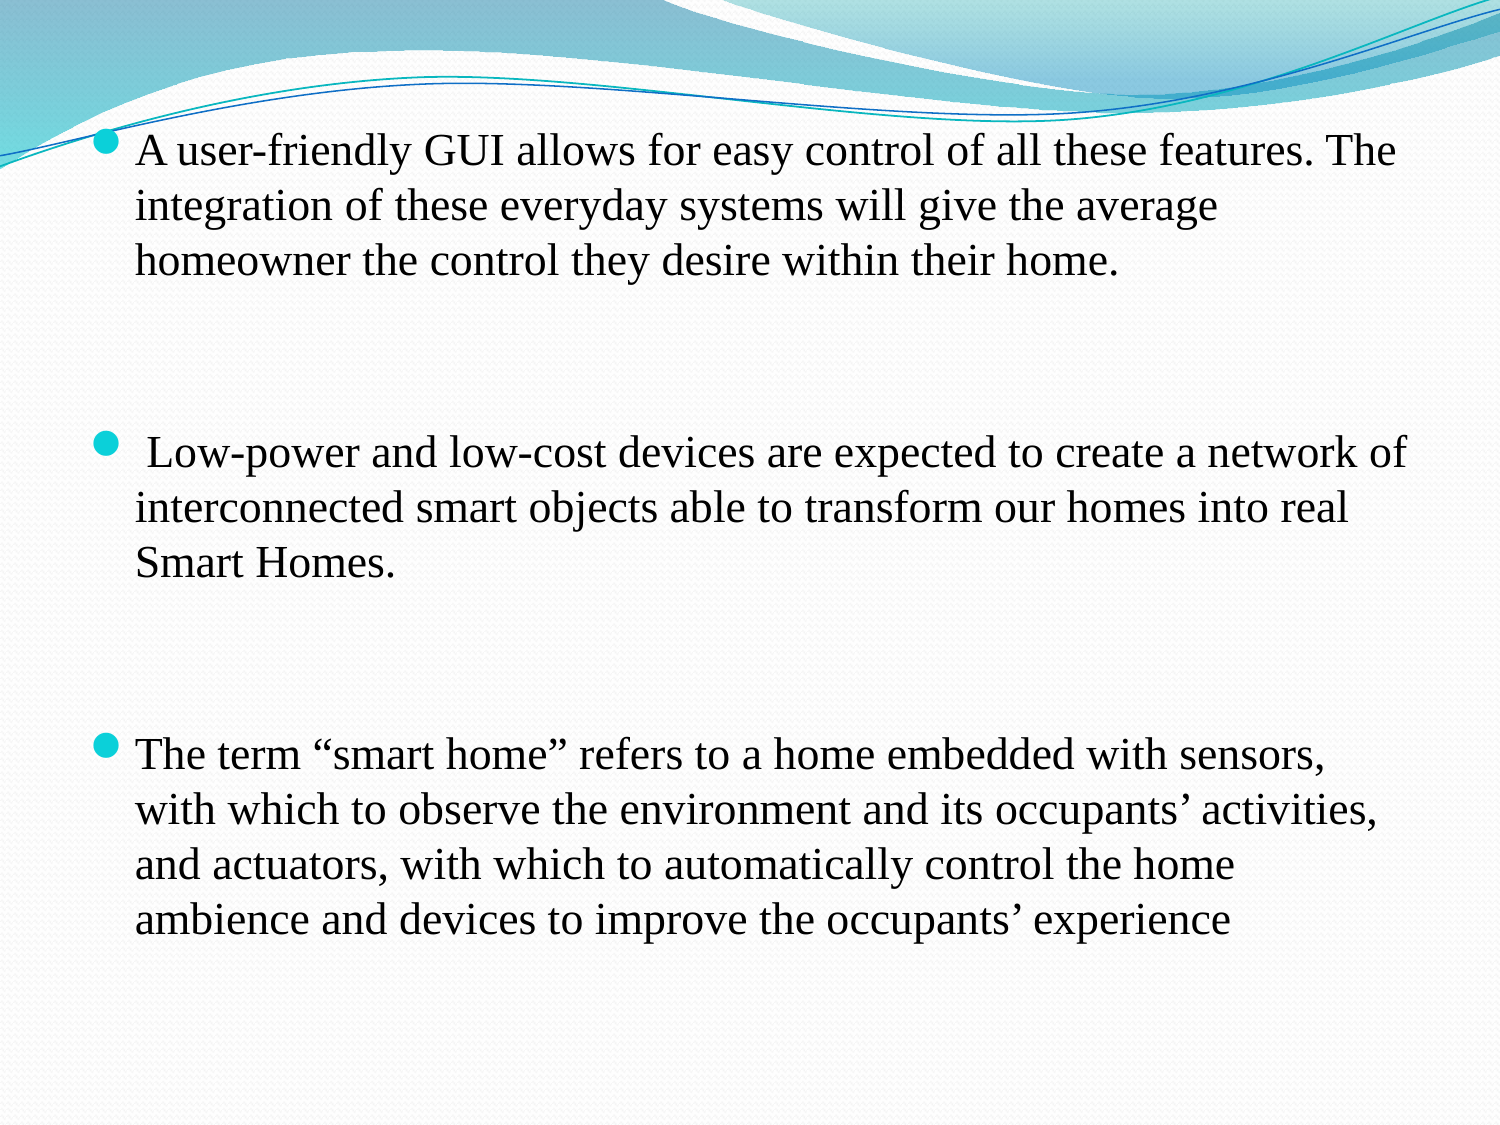

A user-friendly GUI allows for easy control of all these features. The integration of these everyday systems will give the average homeowner the control they desire within their home.

 Low-power and low-cost devices are expected to create a network of interconnected smart objects able to transform our homes into real Smart Homes.

The term “smart home” refers to a home embedded with sensors, with which to observe the environment and its occupants’ activities, and actuators, with which to automatically control the home ambience and devices to improve the occupants’ experience
#